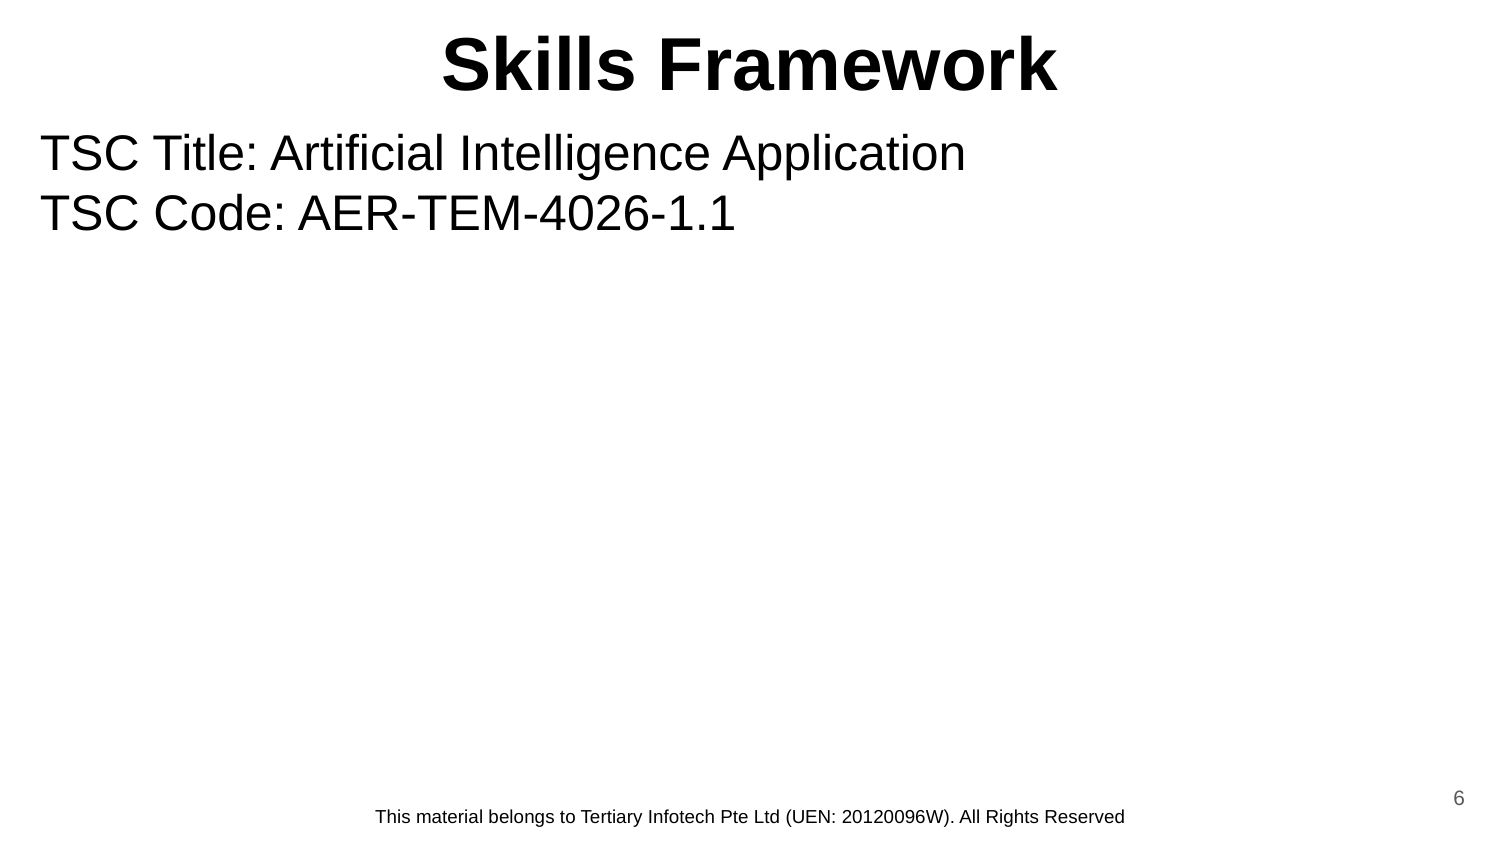

# Skills Framework
TSC Title: Artificial Intelligence Application
TSC Code: AER-TEM-4026-1.1

6